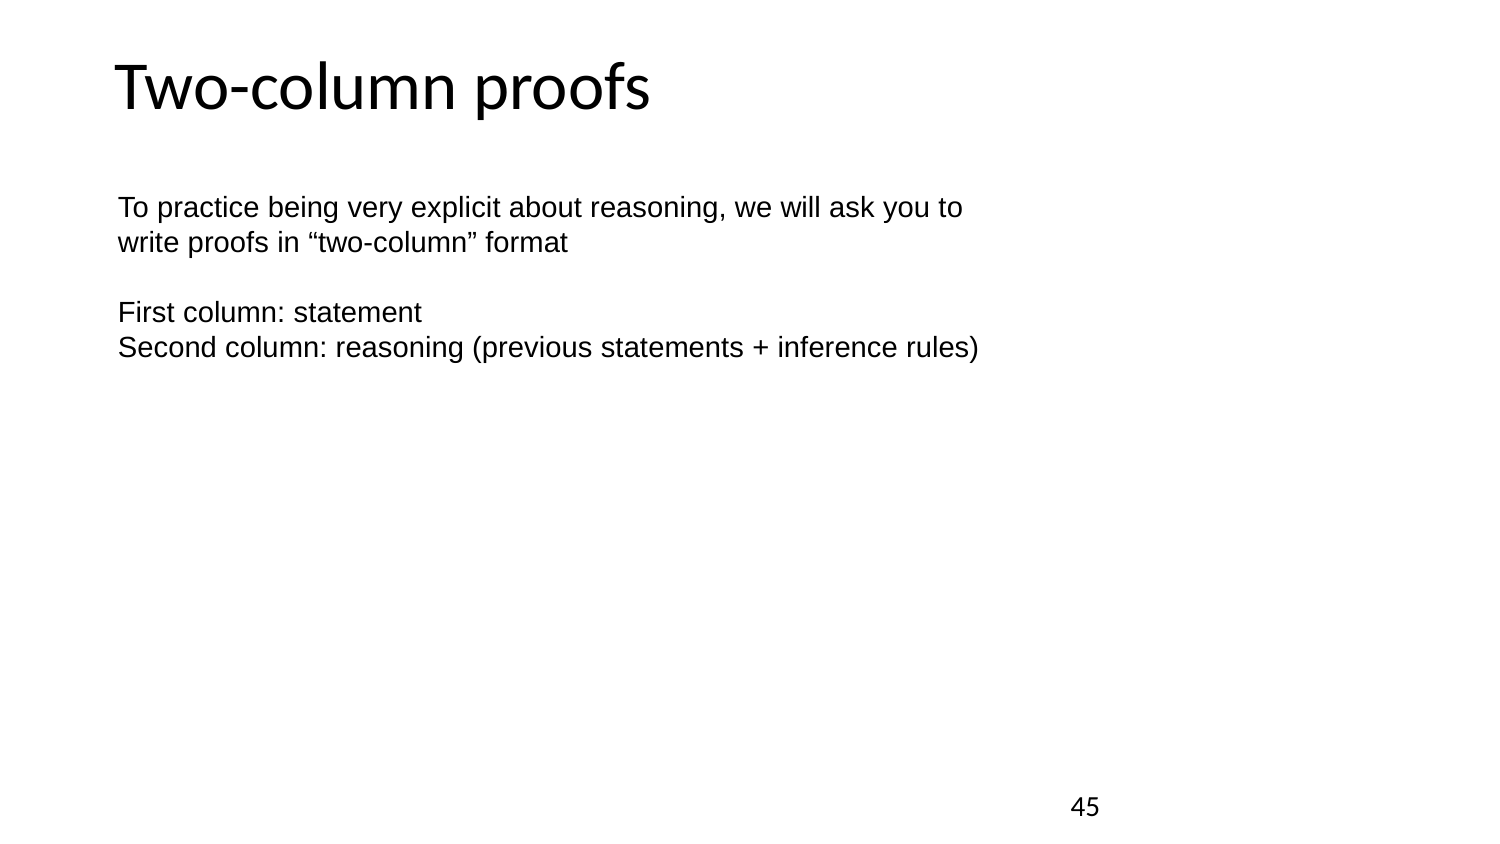

# Two-column proofs
To practice being very explicit about reasoning, we will ask you to write proofs in “two-column” format

First column: statement
Second column: reasoning (previous statements + inference rules)
45